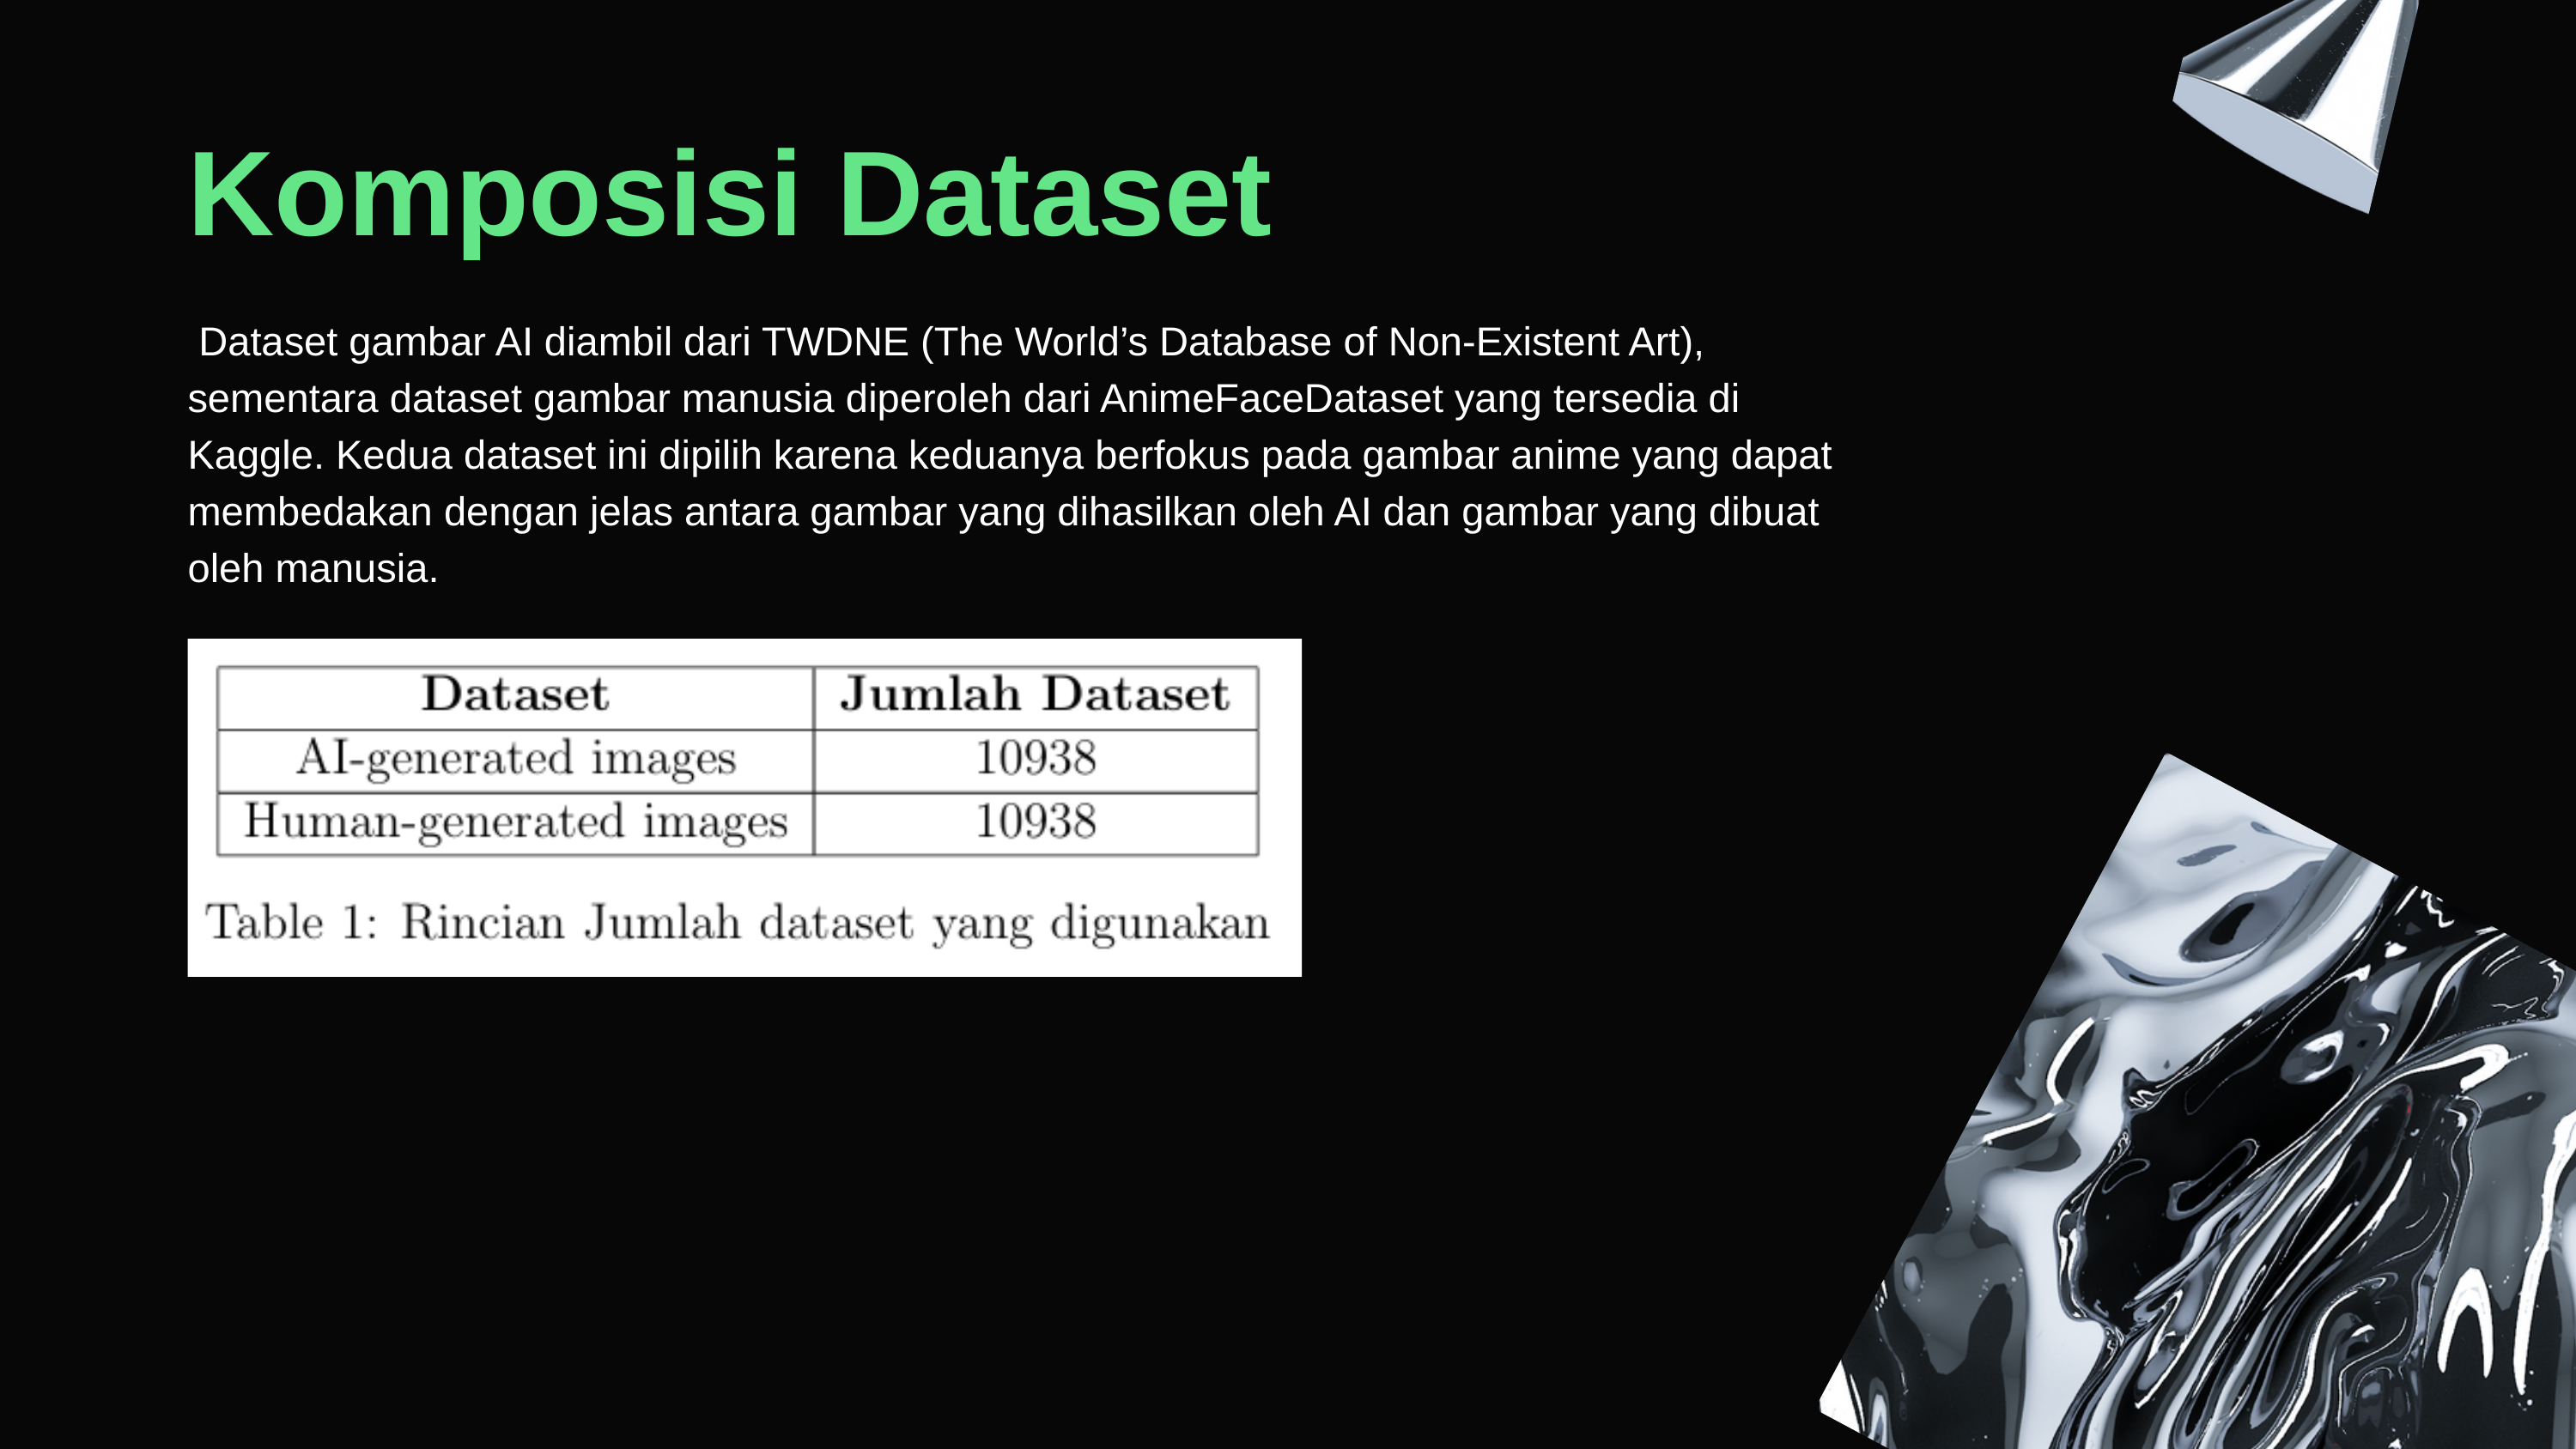

Komposisi Dataset
 Dataset gambar AI diambil dari TWDNE (The World’s Database of Non-Existent Art), sementara dataset gambar manusia diperoleh dari AnimeFaceDataset yang tersedia di Kaggle. Kedua dataset ini dipilih karena keduanya berfokus pada gambar anime yang dapat membedakan dengan jelas antara gambar yang dihasilkan oleh AI dan gambar yang dibuat oleh manusia.